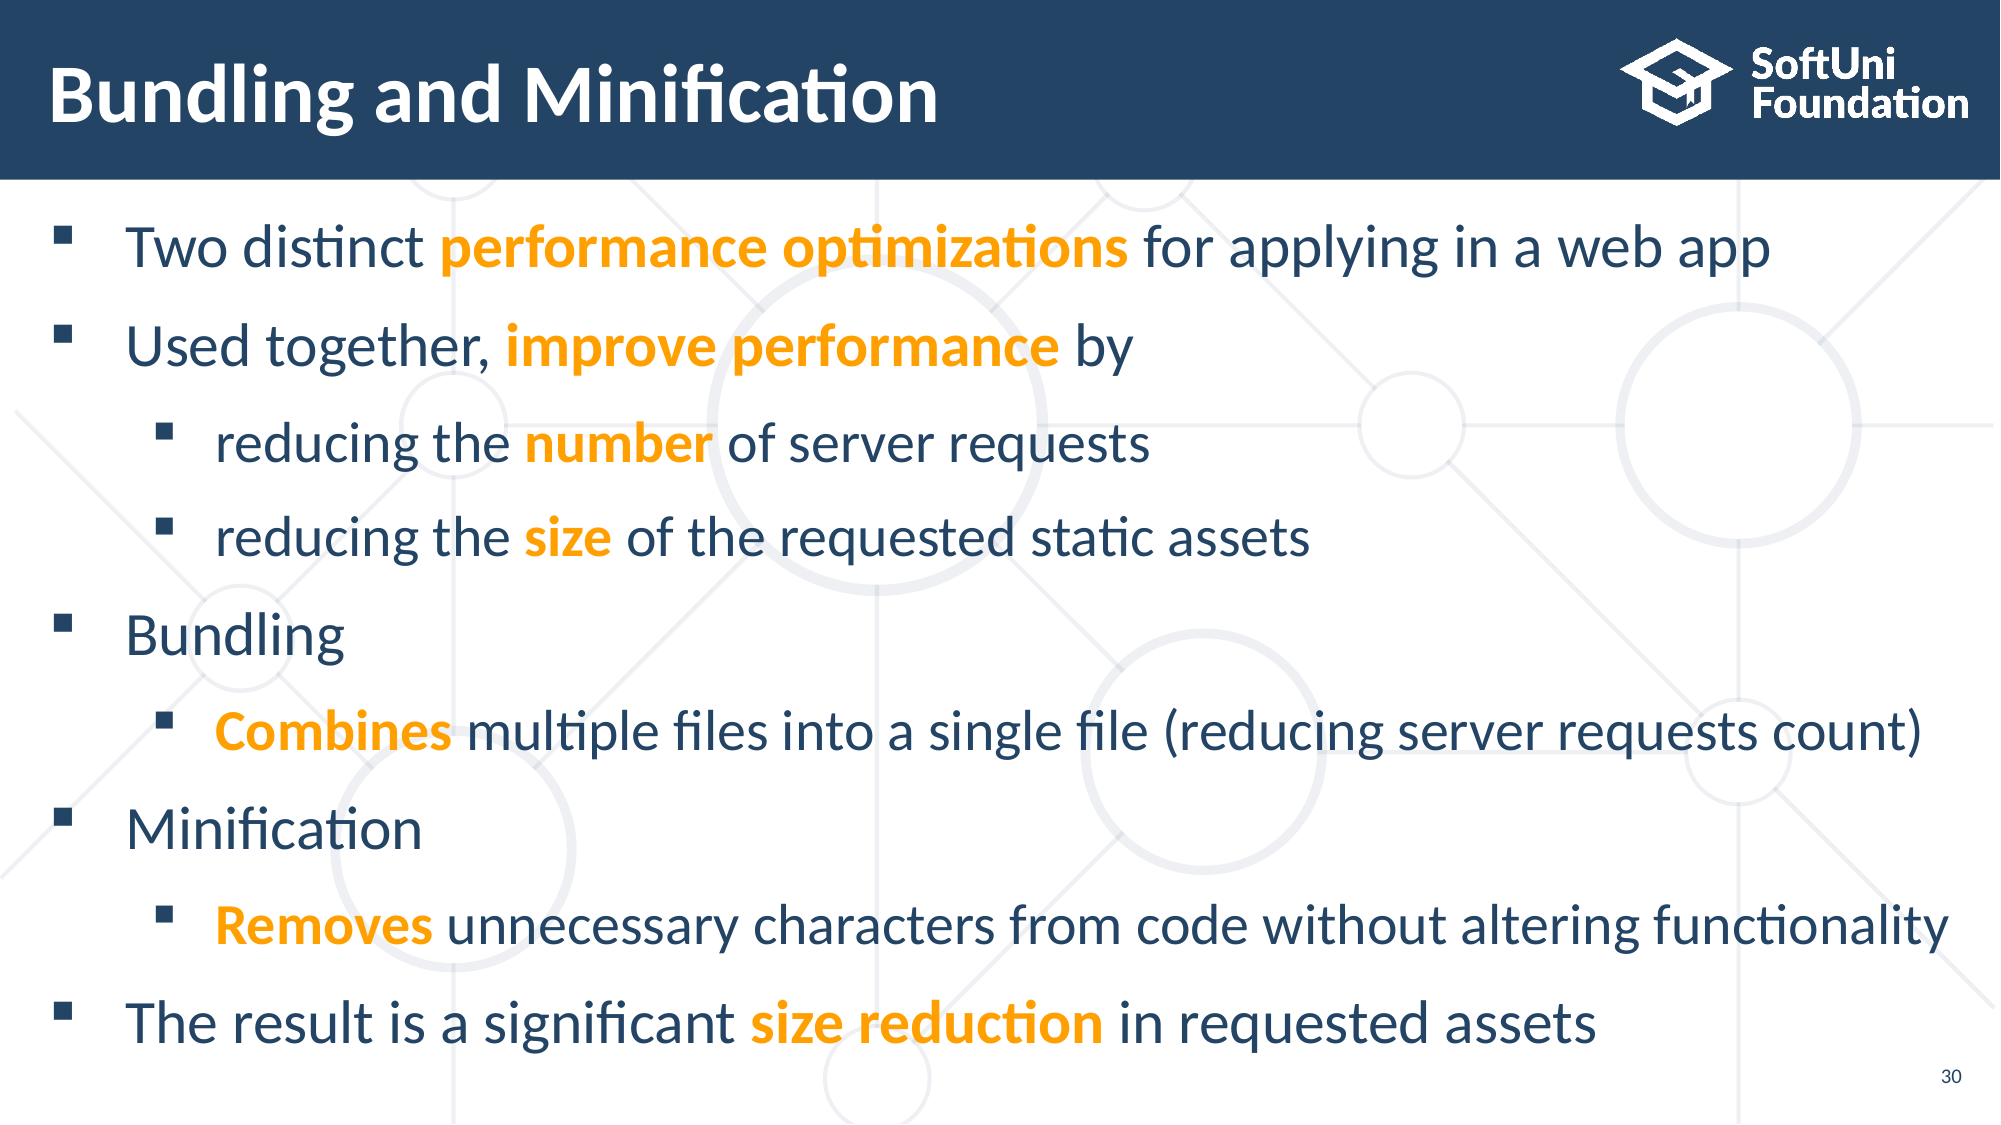

# Bundling and Minification
Two distinct performance optimizations for applying in a web app
Used together, improve performance by
reducing the number of server requests
reducing the size of the requested static assets
Bundling
Combines multiple files into a single file (reducing server requests count)
Minification
Removes unnecessary characters from code without altering functionality
The result is a significant size reduction in requested assets

30